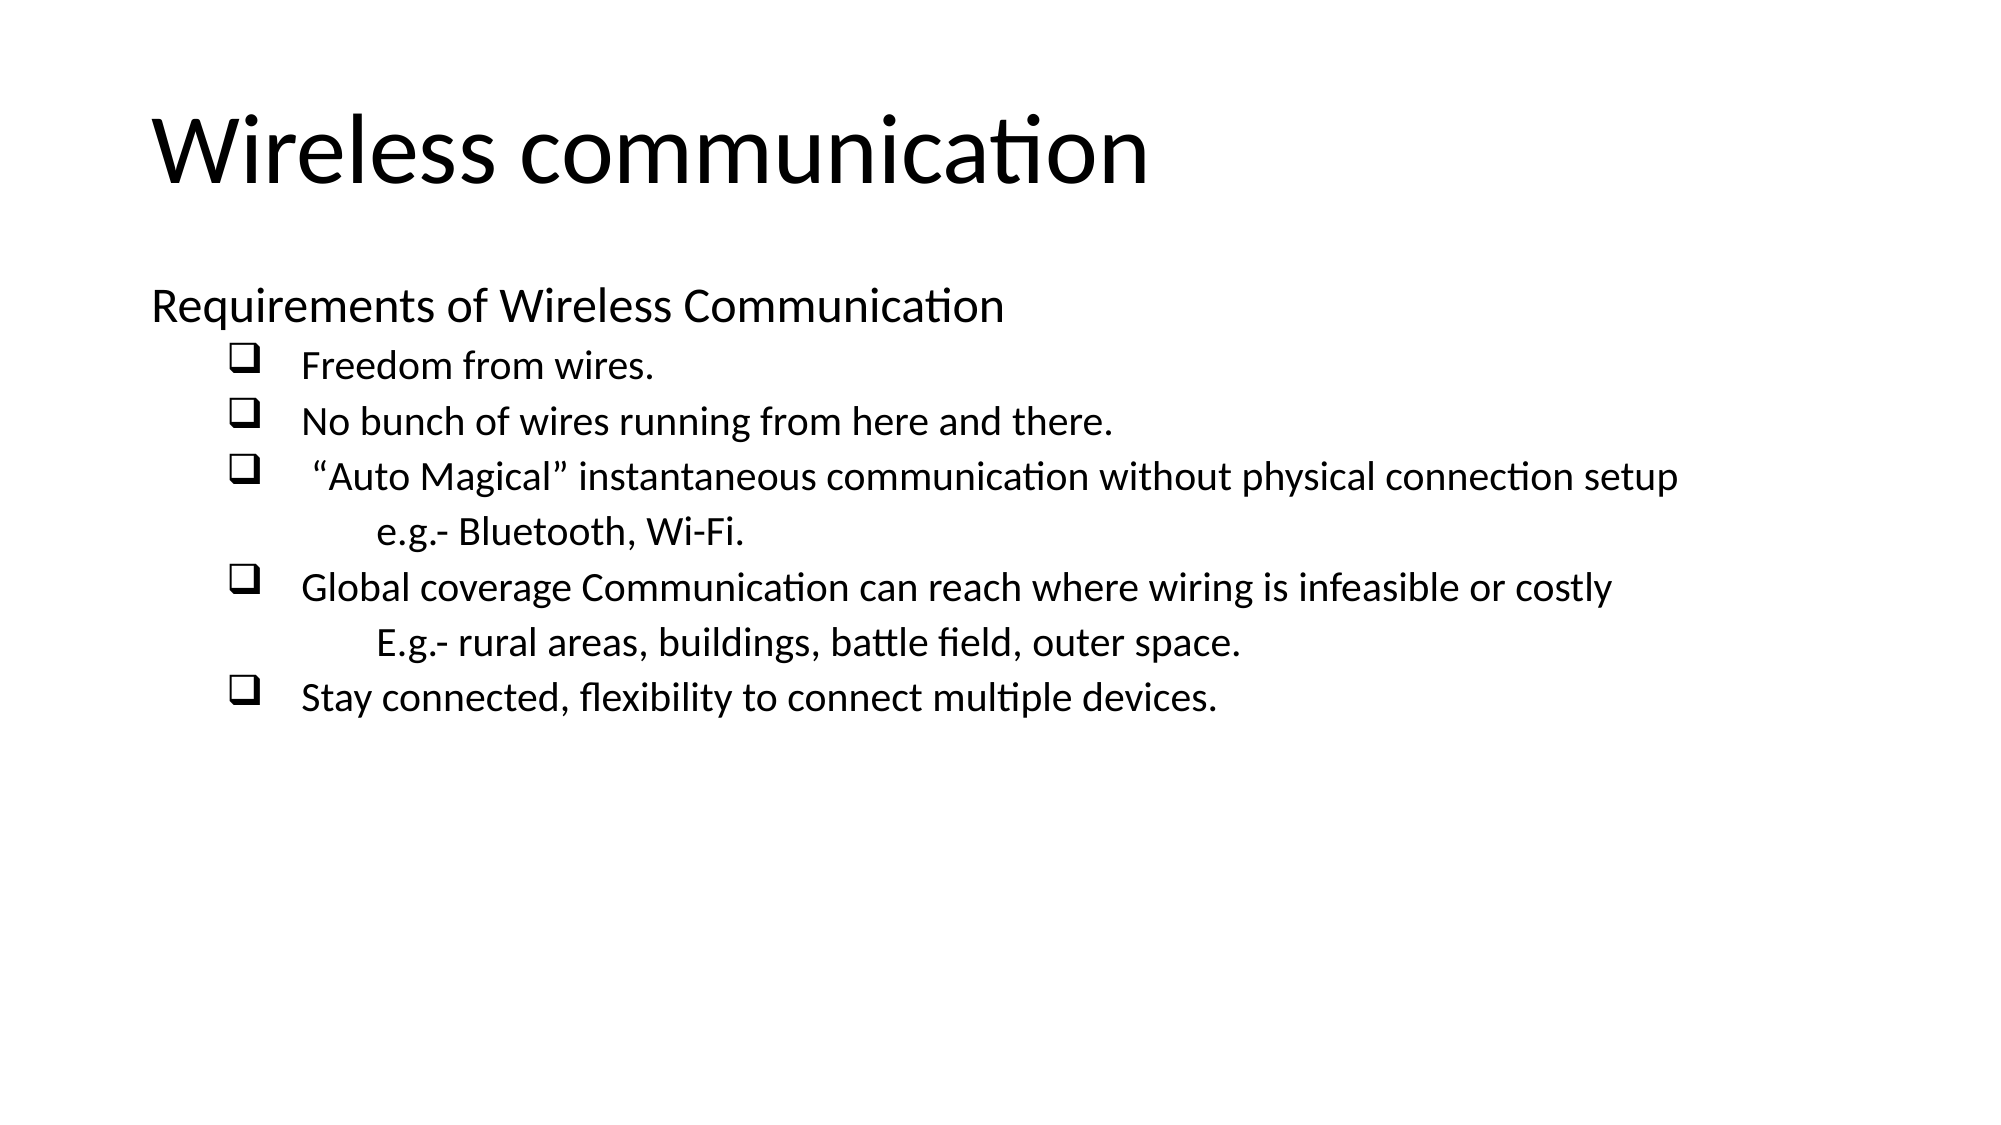

# Wireless communication
Requirements of Wireless Communication
Freedom from wires.
No bunch of wires running from here and there.
 “Auto Magical” instantaneous communication without physical connection setup
	e.g.- Bluetooth, Wi-Fi.
Global coverage Communication can reach where wiring is infeasible or costly
	E.g.- rural areas, buildings, battle field, outer space.
Stay connected, flexibility to connect multiple devices.